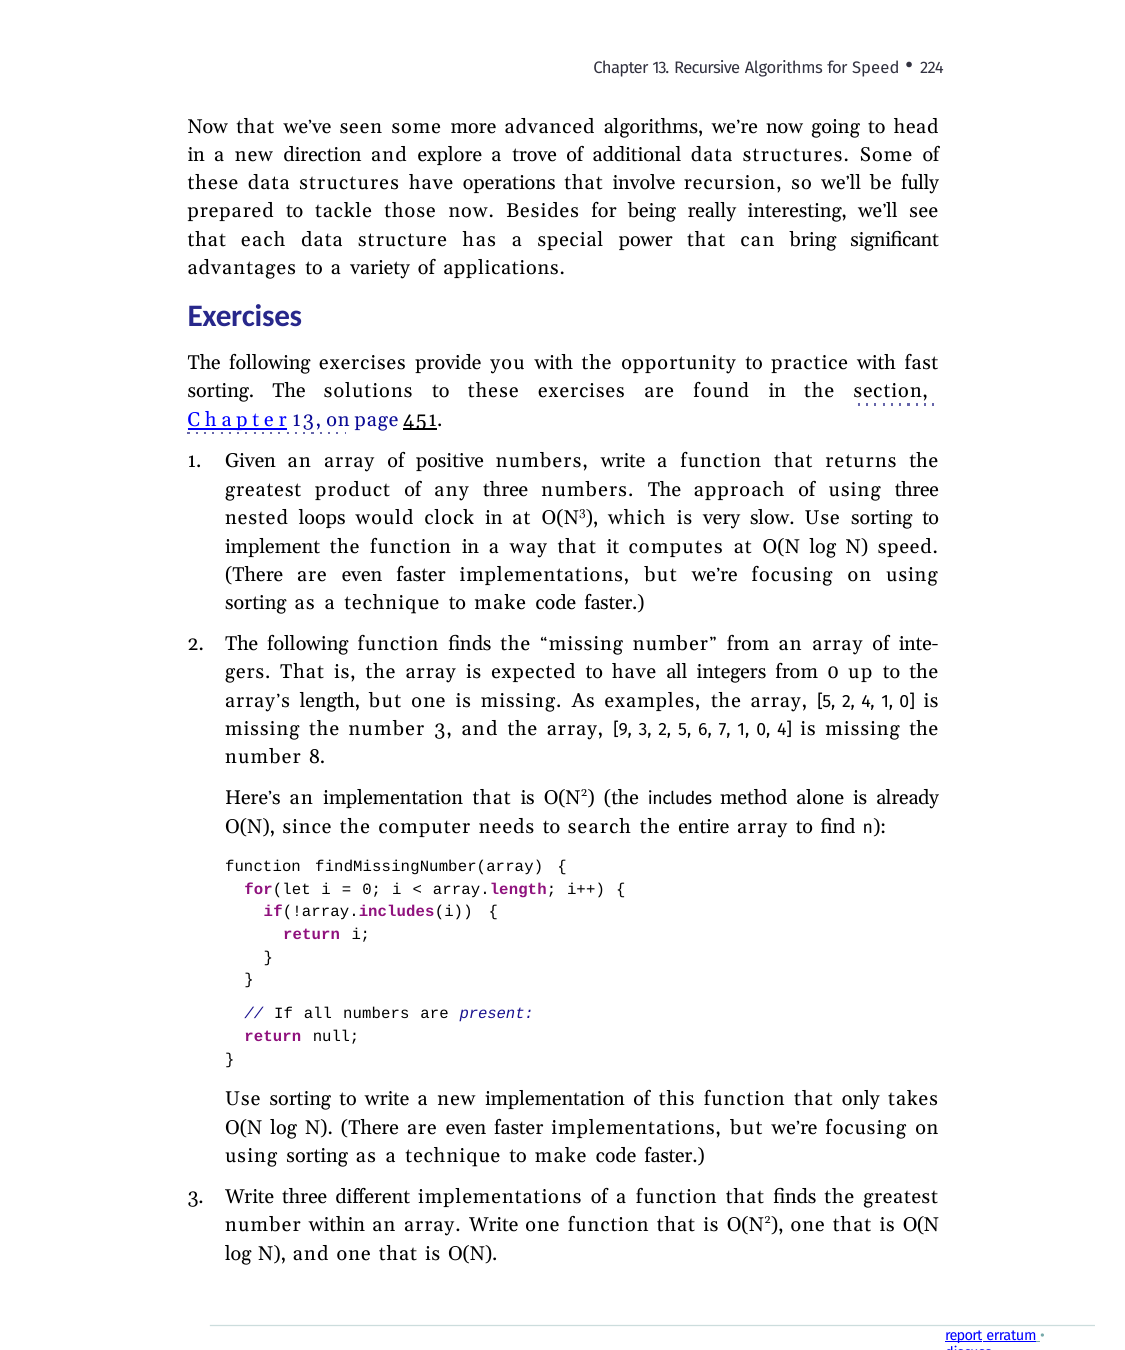

Chapter 13. Recursive Algorithms for Speed • 224

Now that we’ve seen some more advanced algorithms, we’re now going to head in a new direction and explore a trove of additional data structures. Some of these data structures have operations that involve recursion, so we’ll be fully prepared to tackle those now. Besides for being really interesting, we’ll see that each data structure has a special power that can bring significant advantages to a variety of applications.
Exercises
The following exercises provide you with the opportunity to practice with fast sorting. The solutions to these exercises are found in the section, Chapter 13, on page 451.
Given an array of positive numbers, write a function that returns the greatest product of any three numbers. The approach of using three nested loops would clock in at O(N3), which is very slow. Use sorting to implement the function in a way that it computes at O(N log N) speed. (There are even faster implementations, but we’re focusing on using sorting as a technique to make code faster.)
The following function finds the “missing number” from an array of inte- gers. That is, the array is expected to have all integers from 0 up to the array’s length, but one is missing. As examples, the array, [5, 2, 4, 1, 0] is missing the number 3, and the array, [9, 3, 2, 5, 6, 7, 1, 0, 4] is missing the number 8.
Here’s an implementation that is O(N2) (the includes method alone is already O(N), since the computer needs to search the entire array to find n):
function findMissingNumber(array) {
for(let i = 0; i < array.length; i++) {
if(!array.includes(i)) {
return i;
}
}
// If all numbers are present:
return null;
}
Use sorting to write a new implementation of this function that only takes O(N log N). (There are even faster implementations, but we’re focusing on using sorting as a technique to make code faster.)
Write three different implementations of a function that finds the greatest number within an array. Write one function that is O(N2), one that is O(N log N), and one that is O(N).

report erratum • discuss